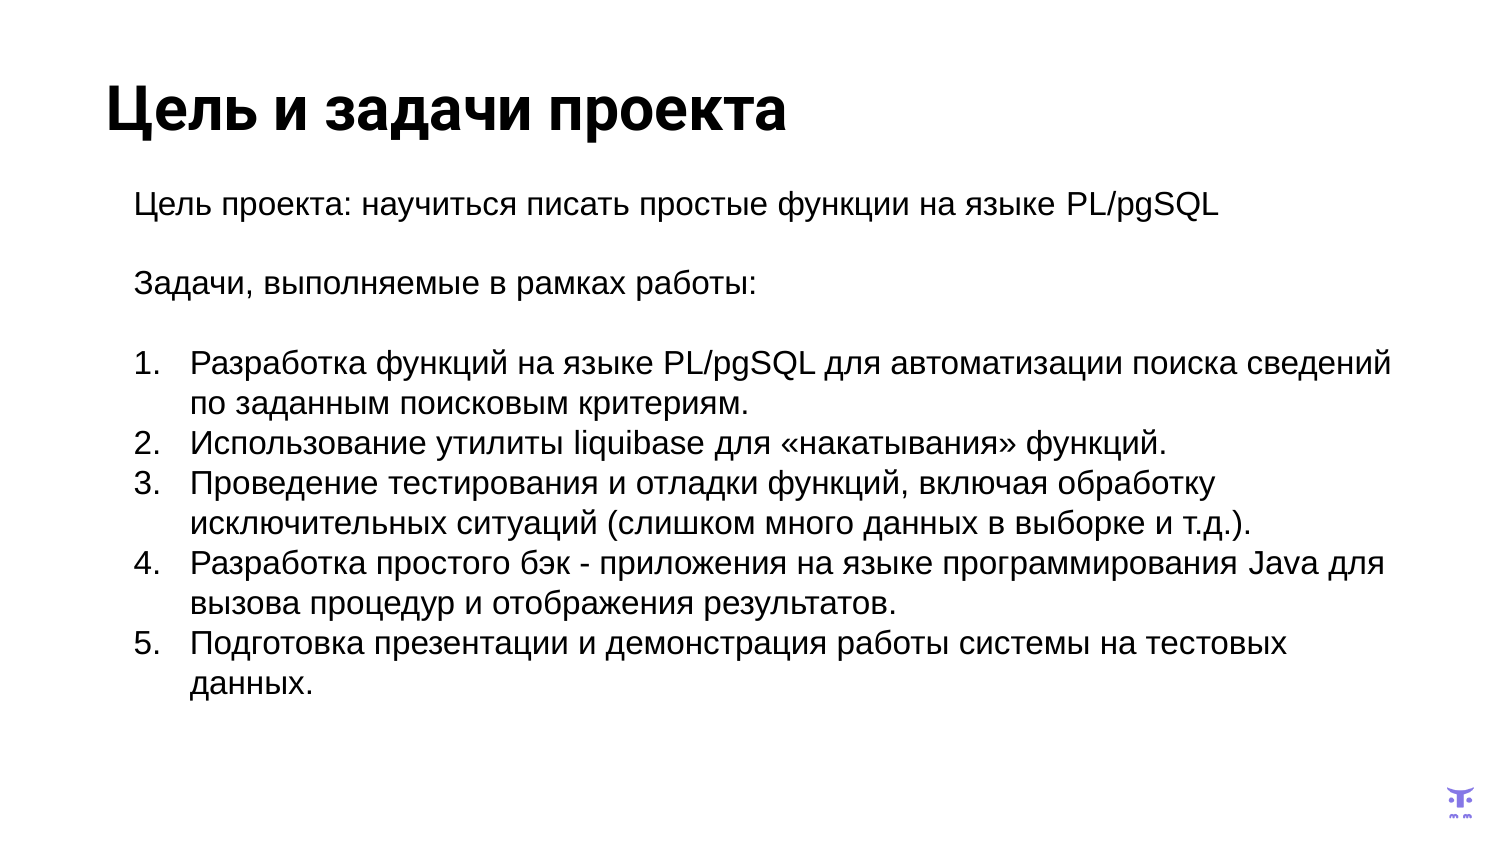

Цель и задачи проекта

Цель проекта: научиться писать простые функции на языке PL/pgSQL

Задачи, выполняемые в рамках работы:

Разработка функций на языке PL/pgSQL для автоматизации поиска сведений по заданным поисковым критериям.
Использование утилиты liquibase для «накатывания» функций.
Проведение тестирования и отладки функций, включая обработку исключительных ситуаций (слишком много данных в выборке и т.д.).
Разработка простого бэк - приложения на языке программирования Java для вызова процедур и отображения результатов.
Подготовка презентации и демонстрация работы системы на тестовых данных.